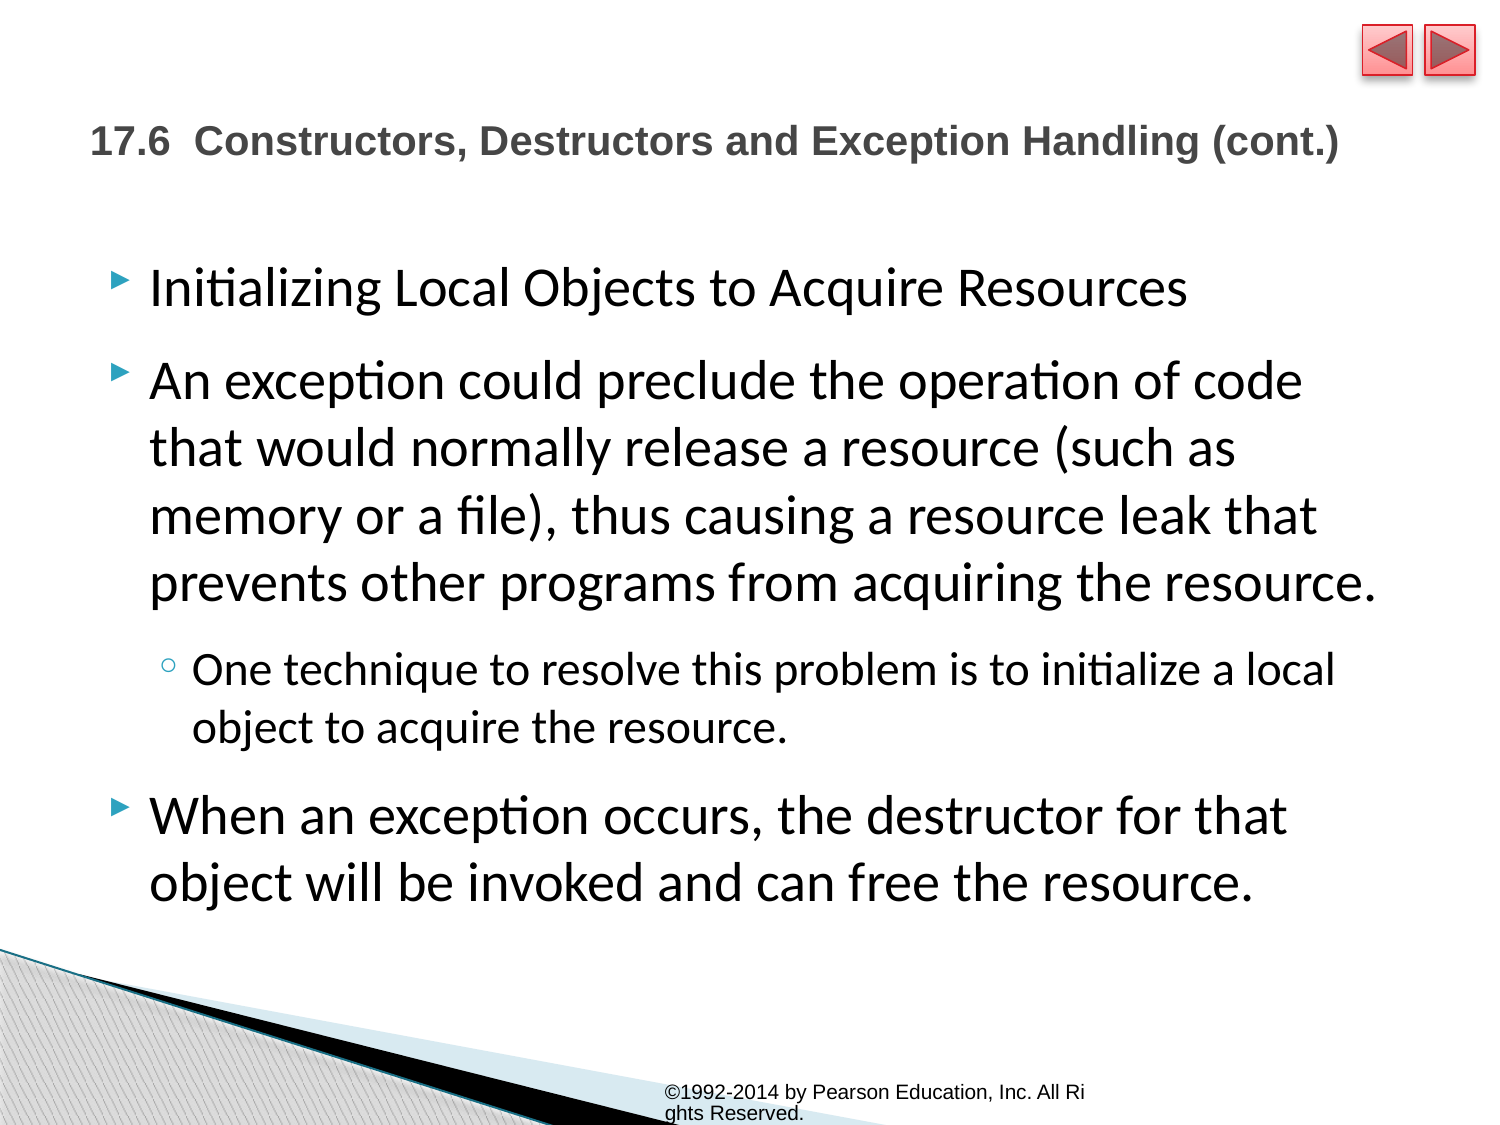

# 17.6  Constructors, Destructors and Exception Handling (cont.)
Initializing Local Objects to Acquire Resources
An exception could preclude the operation of code that would normally release a resource (such as memory or a file), thus causing a resource leak that prevents other programs from acquiring the resource.
One technique to resolve this problem is to initialize a local object to acquire the resource.
When an exception occurs, the destructor for that object will be invoked and can free the resource.
©1992-2014 by Pearson Education, Inc. All Rights Reserved.